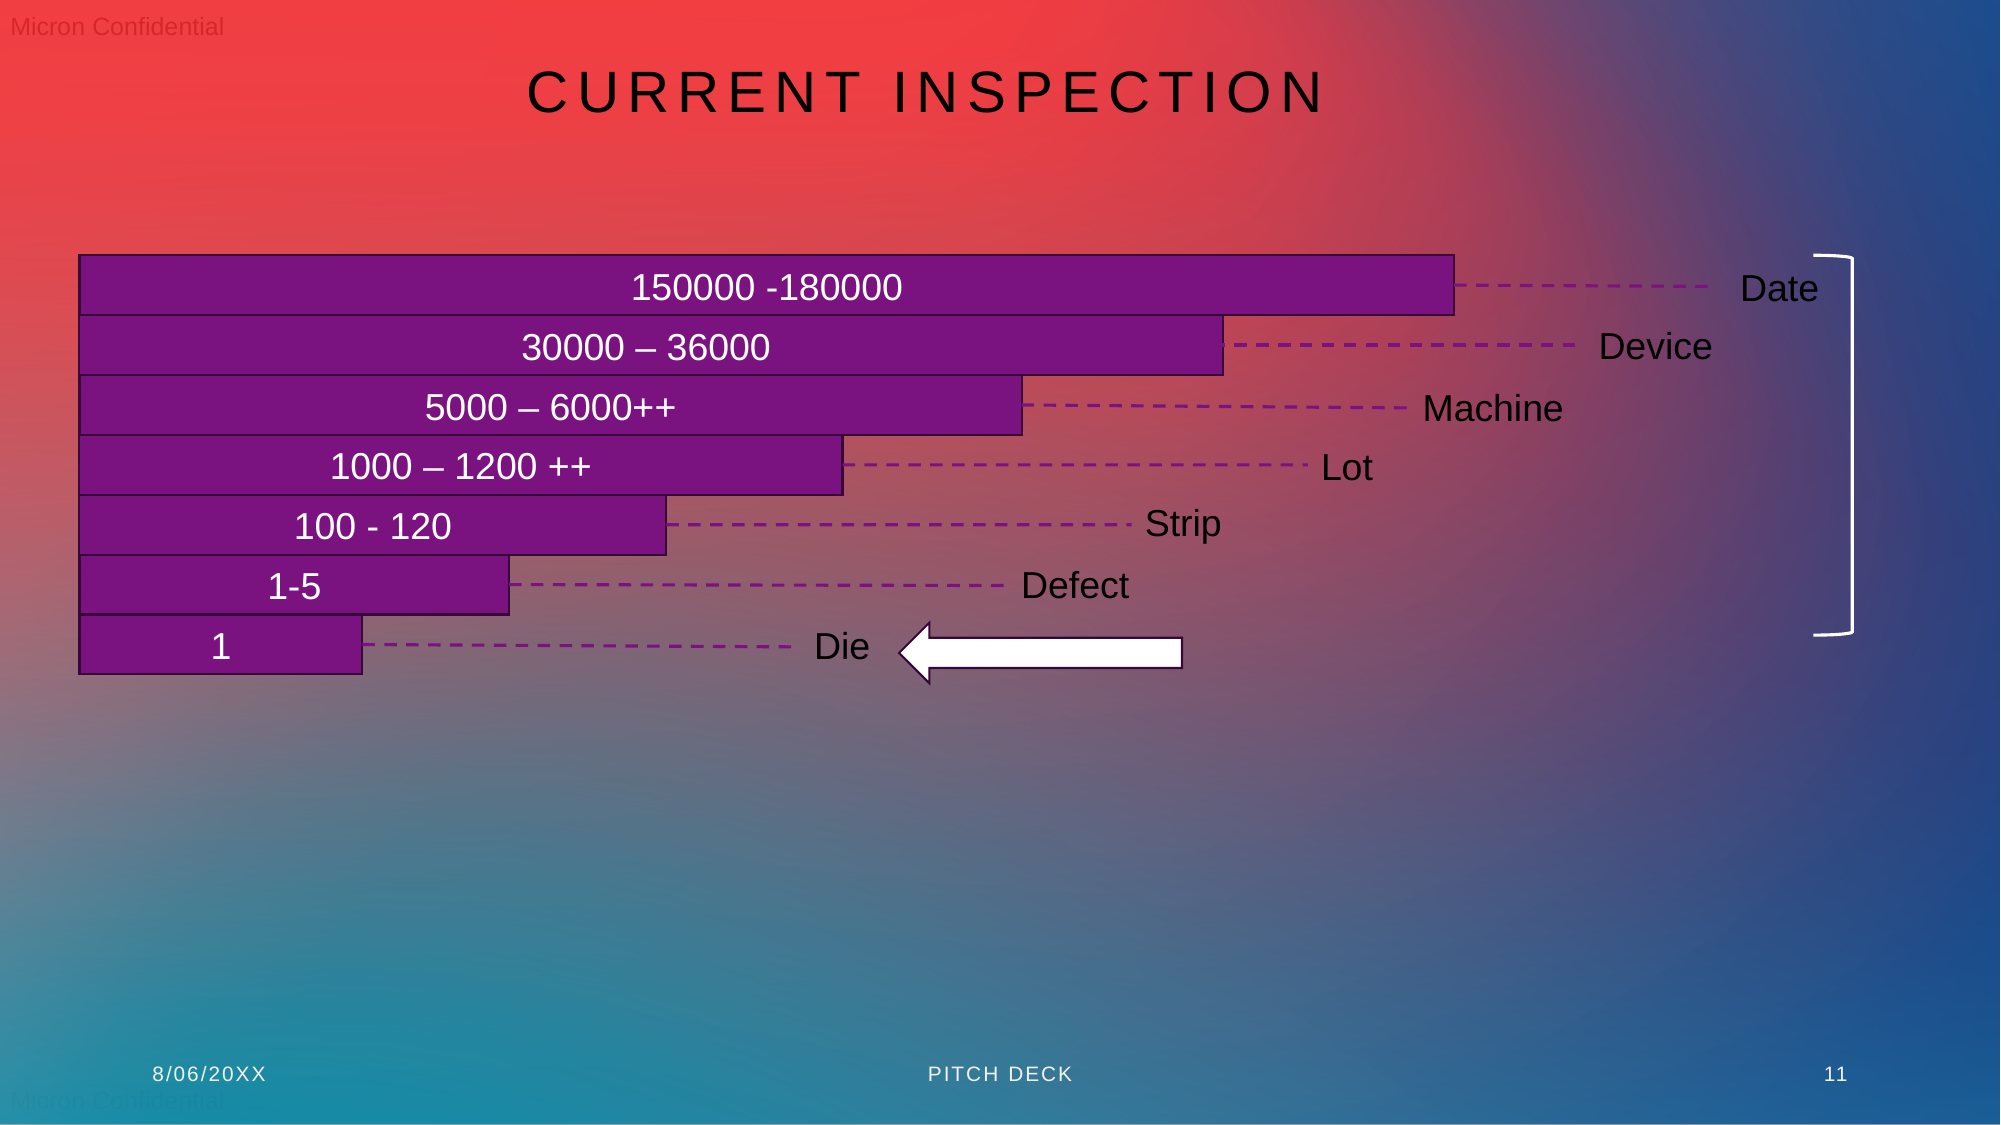

# Current Inspection
150000 -180000

Date
Device
30000 – 36000
5000 – 6000++
Machine
1000 – 1200 ++
Lot
Strip
100 - 120

Defect
1-5
Die
1
8/06/20XX
PITCH DECK
11